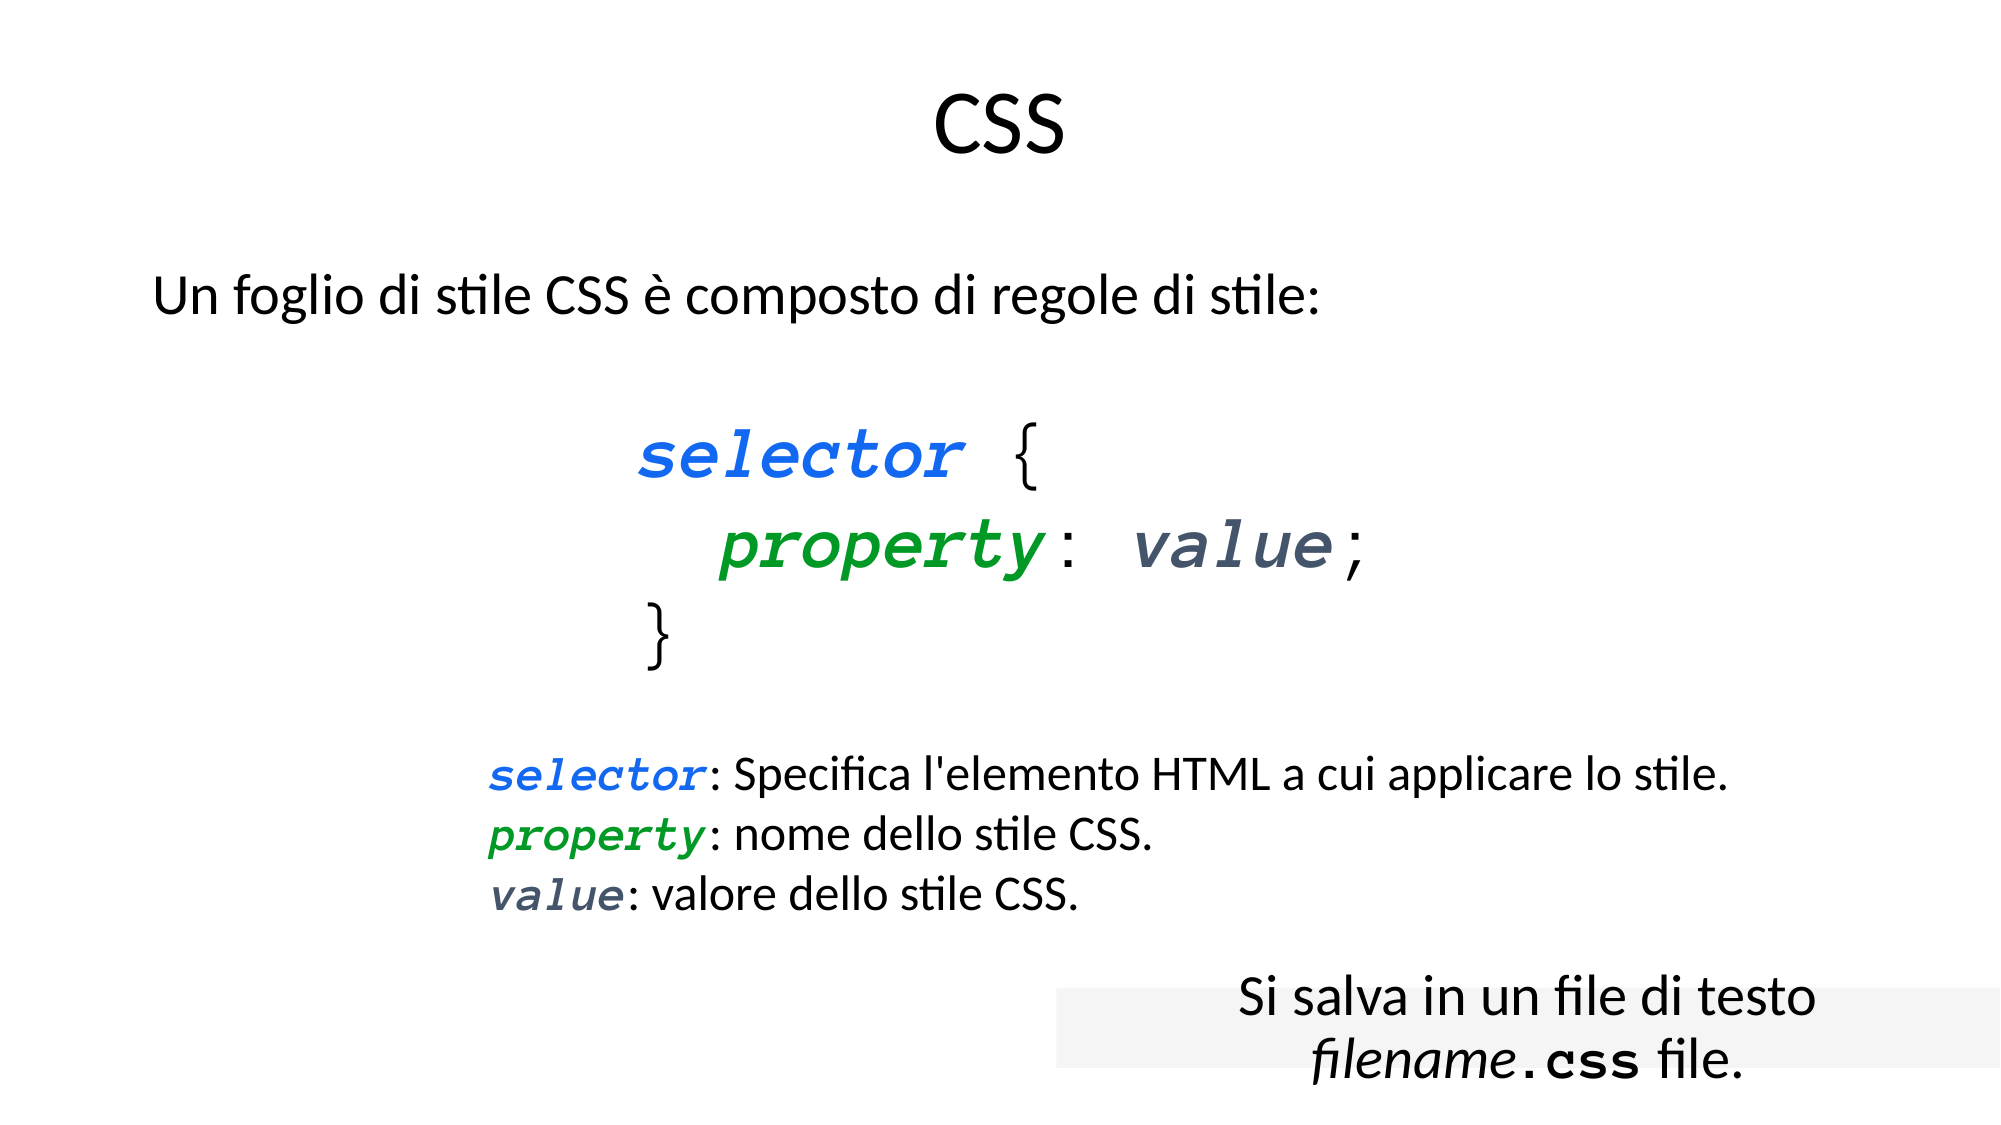

# CSS
Un foglio di stile CSS è composto di regole di stile:
selector {
  property: value;
}
selector: Specifica l'elemento HTML a cui applicare lo stile.
property: nome dello stile CSS.
value: valore dello stile CSS.
Si salva in un file di testo filename.css file.